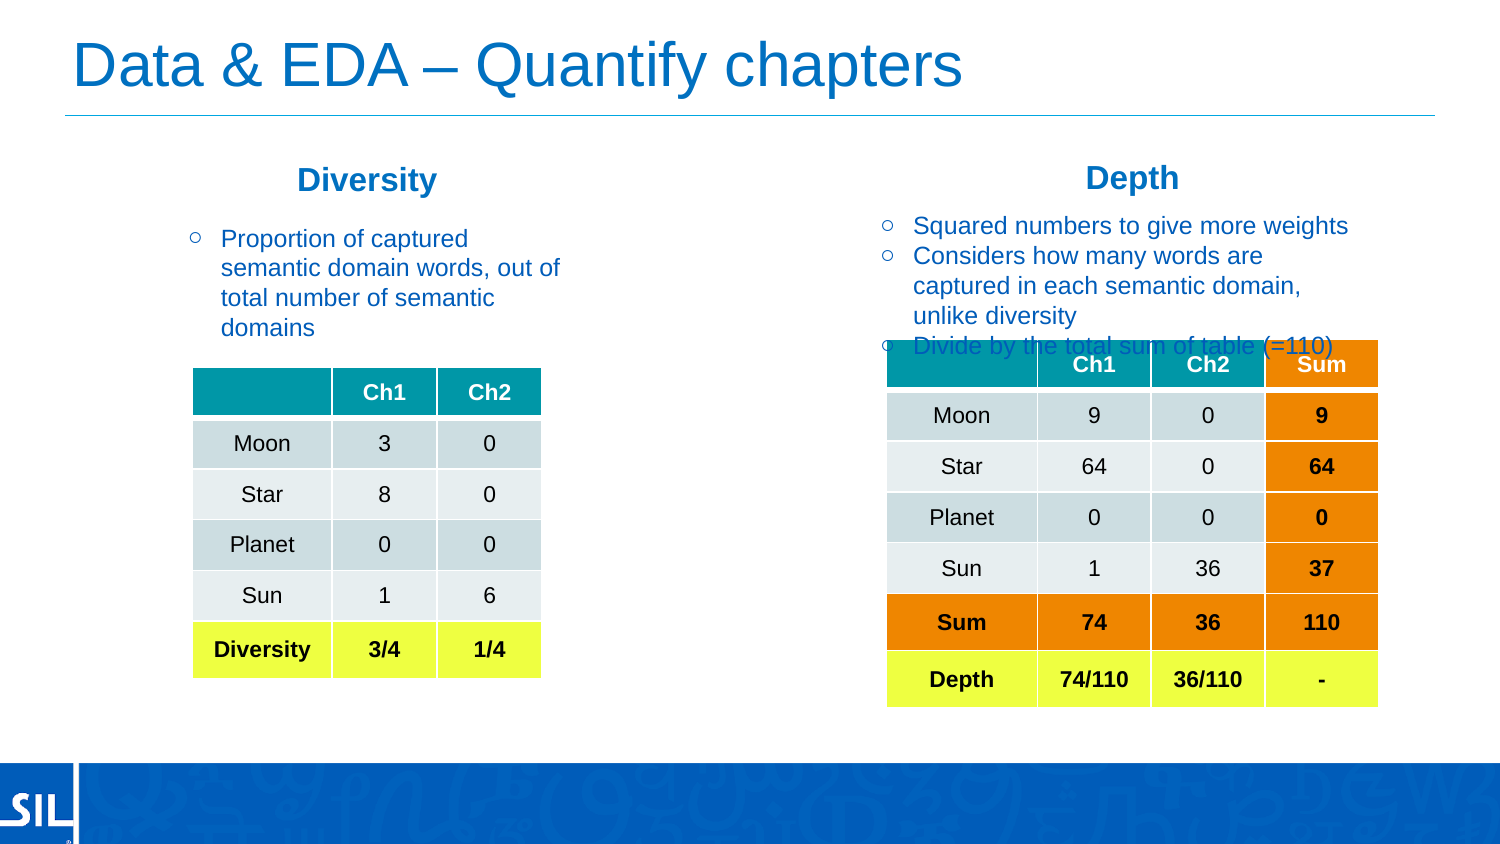

# Data & EDA – Quantify chapters
Depth
Diversity

Squared numbers to give more weights
Considers how many words are captured in each semantic domain, unlike diversity
Divide by the total sum of table (=110)

Proportion of captured semantic domain words, out of total number of semantic domains

|  | Ch1 | Ch2 | Sum |
| --- | --- | --- | --- |
| Moon | 9 | 0 | 9 |
| Star | 64 | 0 | 64 |
| Planet | 0 | 0 | 0 |
| Sun | 1 | 36 | 37 |
| Sum | 74 | 36 | 110 |
| Depth | 74/110 | 36/110 | - |
|  | Ch1 | Ch2 |
| --- | --- | --- |
| Moon | 3 | 0 |
| Star | 8 | 0 |
| Planet | 0 | 0 |
| Sun | 1 | 6 |
| Diversity | 3/4 | 1/4 |